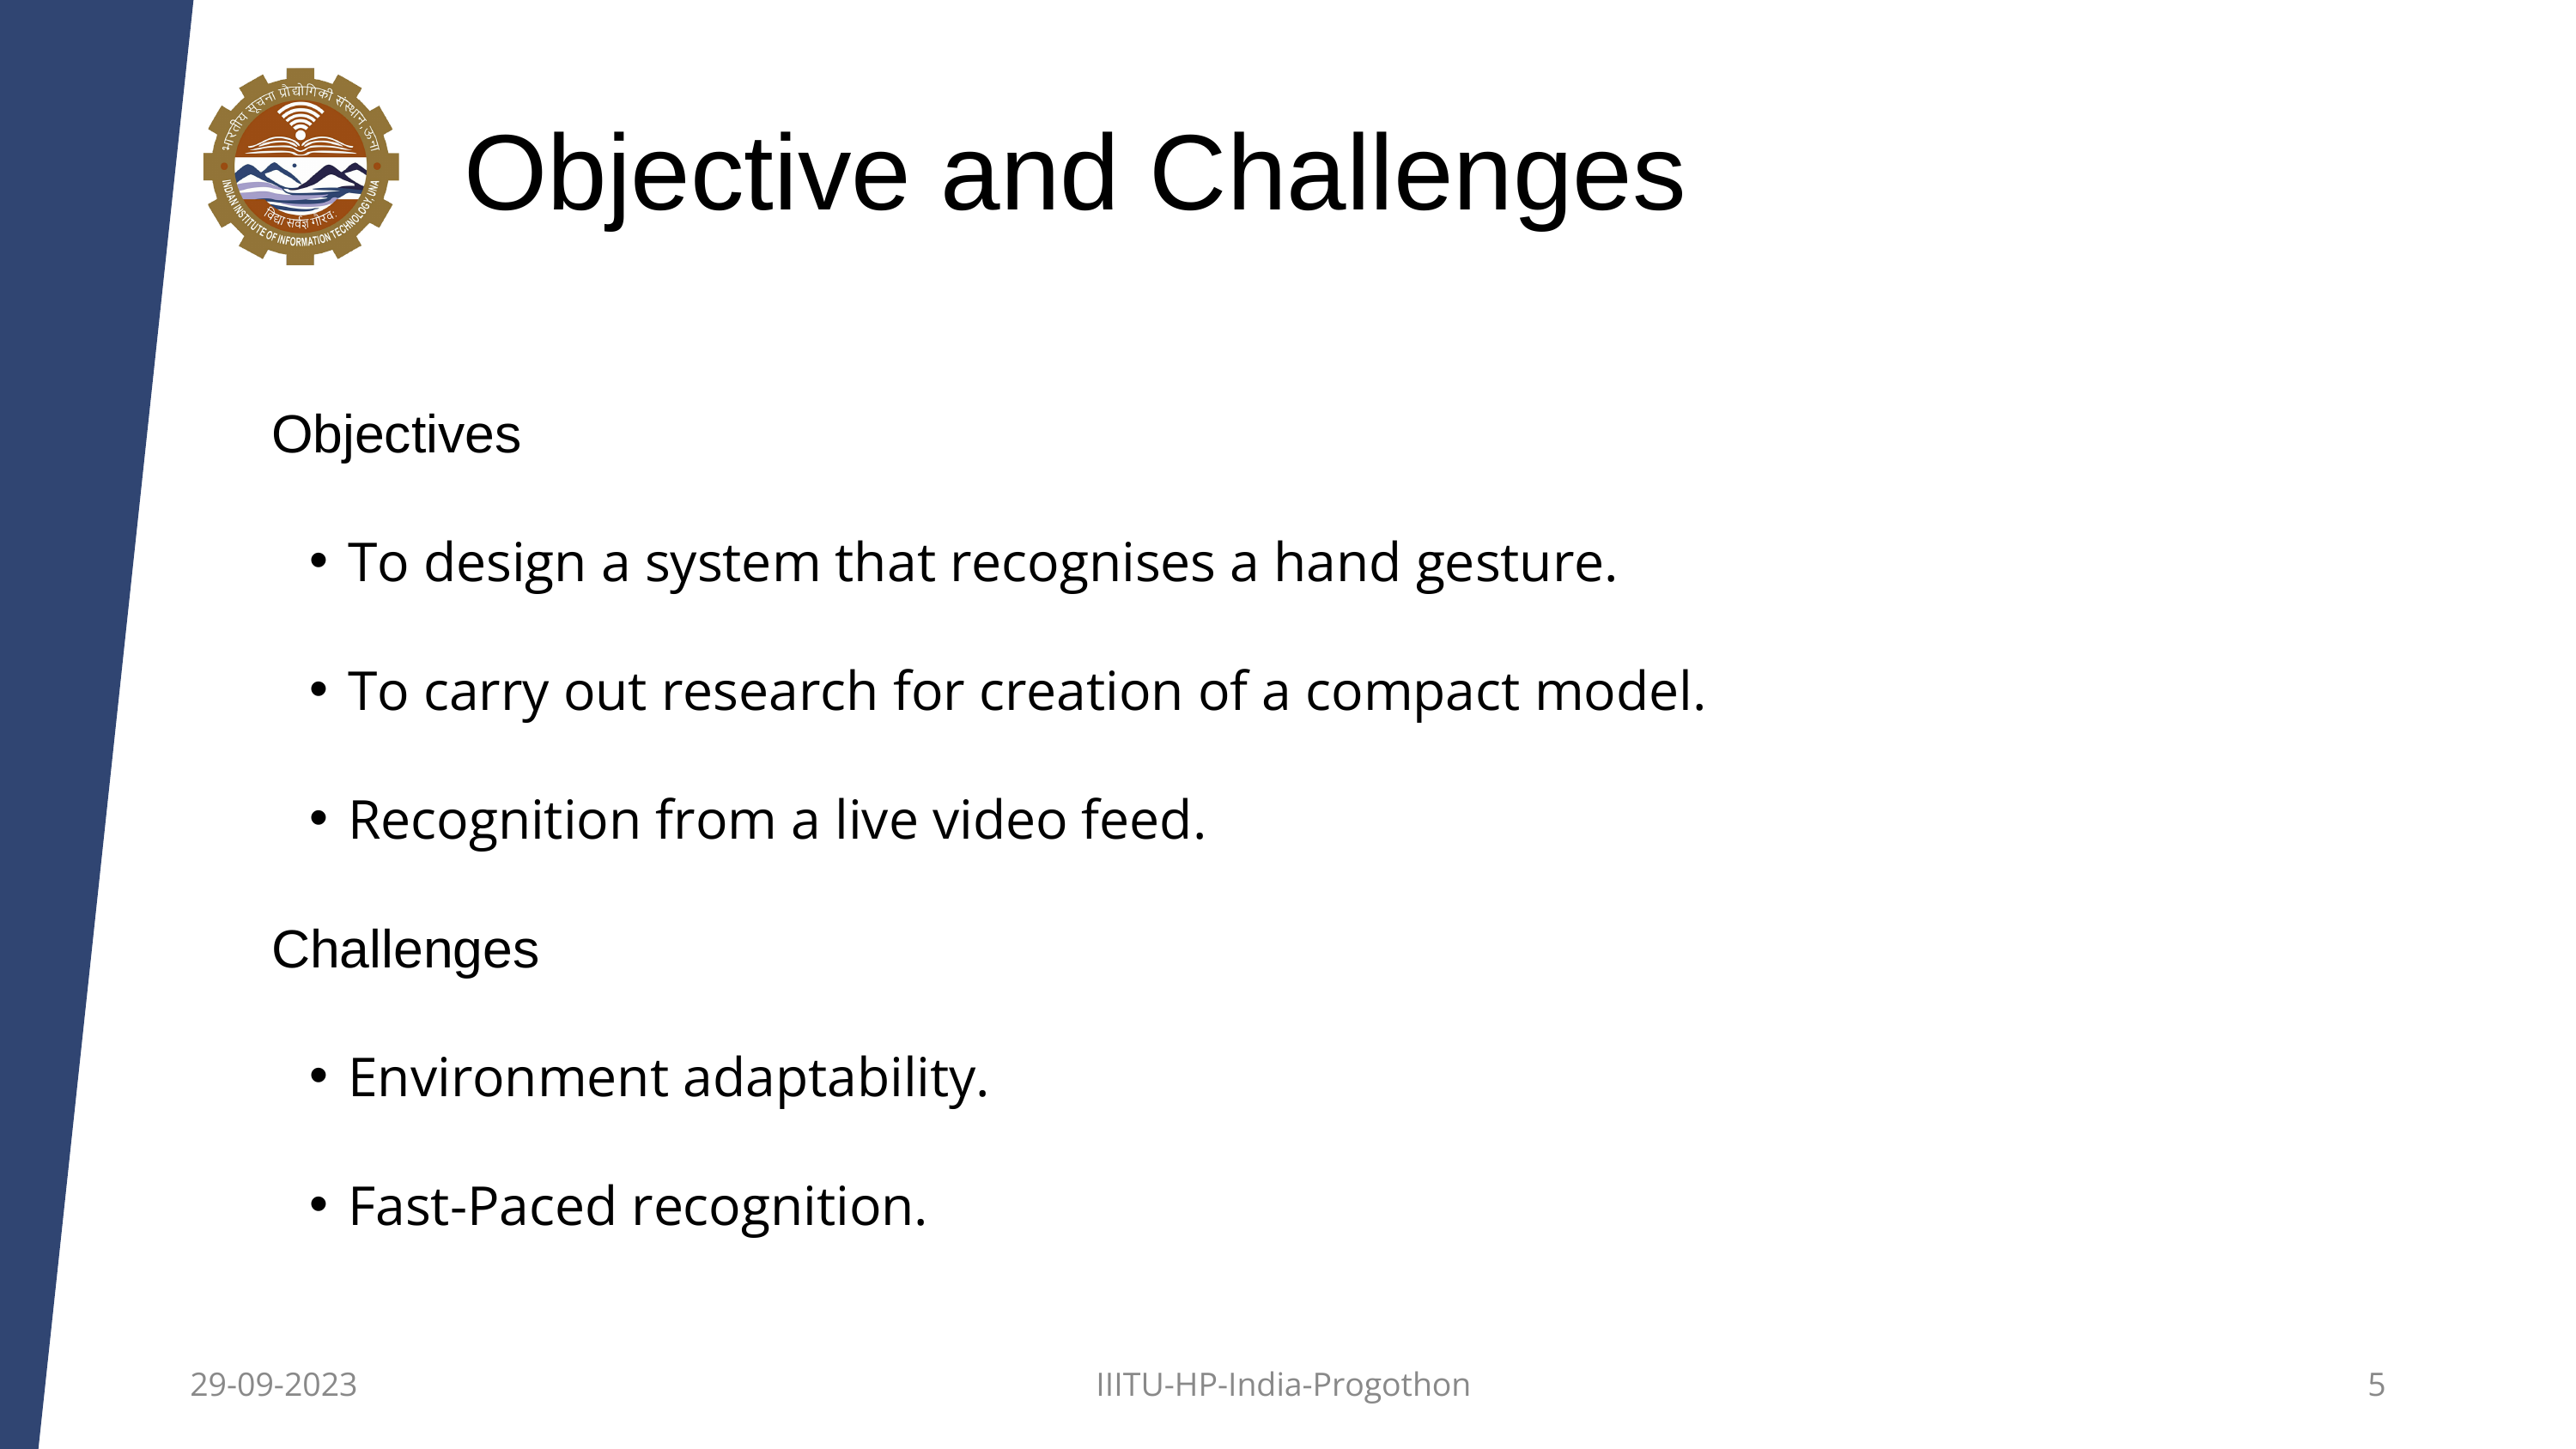

Objective and Challenges
Objectives

To design a system that recognises a hand gesture.

To carry out research for creation of a compact model.

Recognition from a live video feed.

Challenges

Environment adaptability.

Fast-Paced recognition.
29-09-2023
IIITU-HP-India-Progothon
5